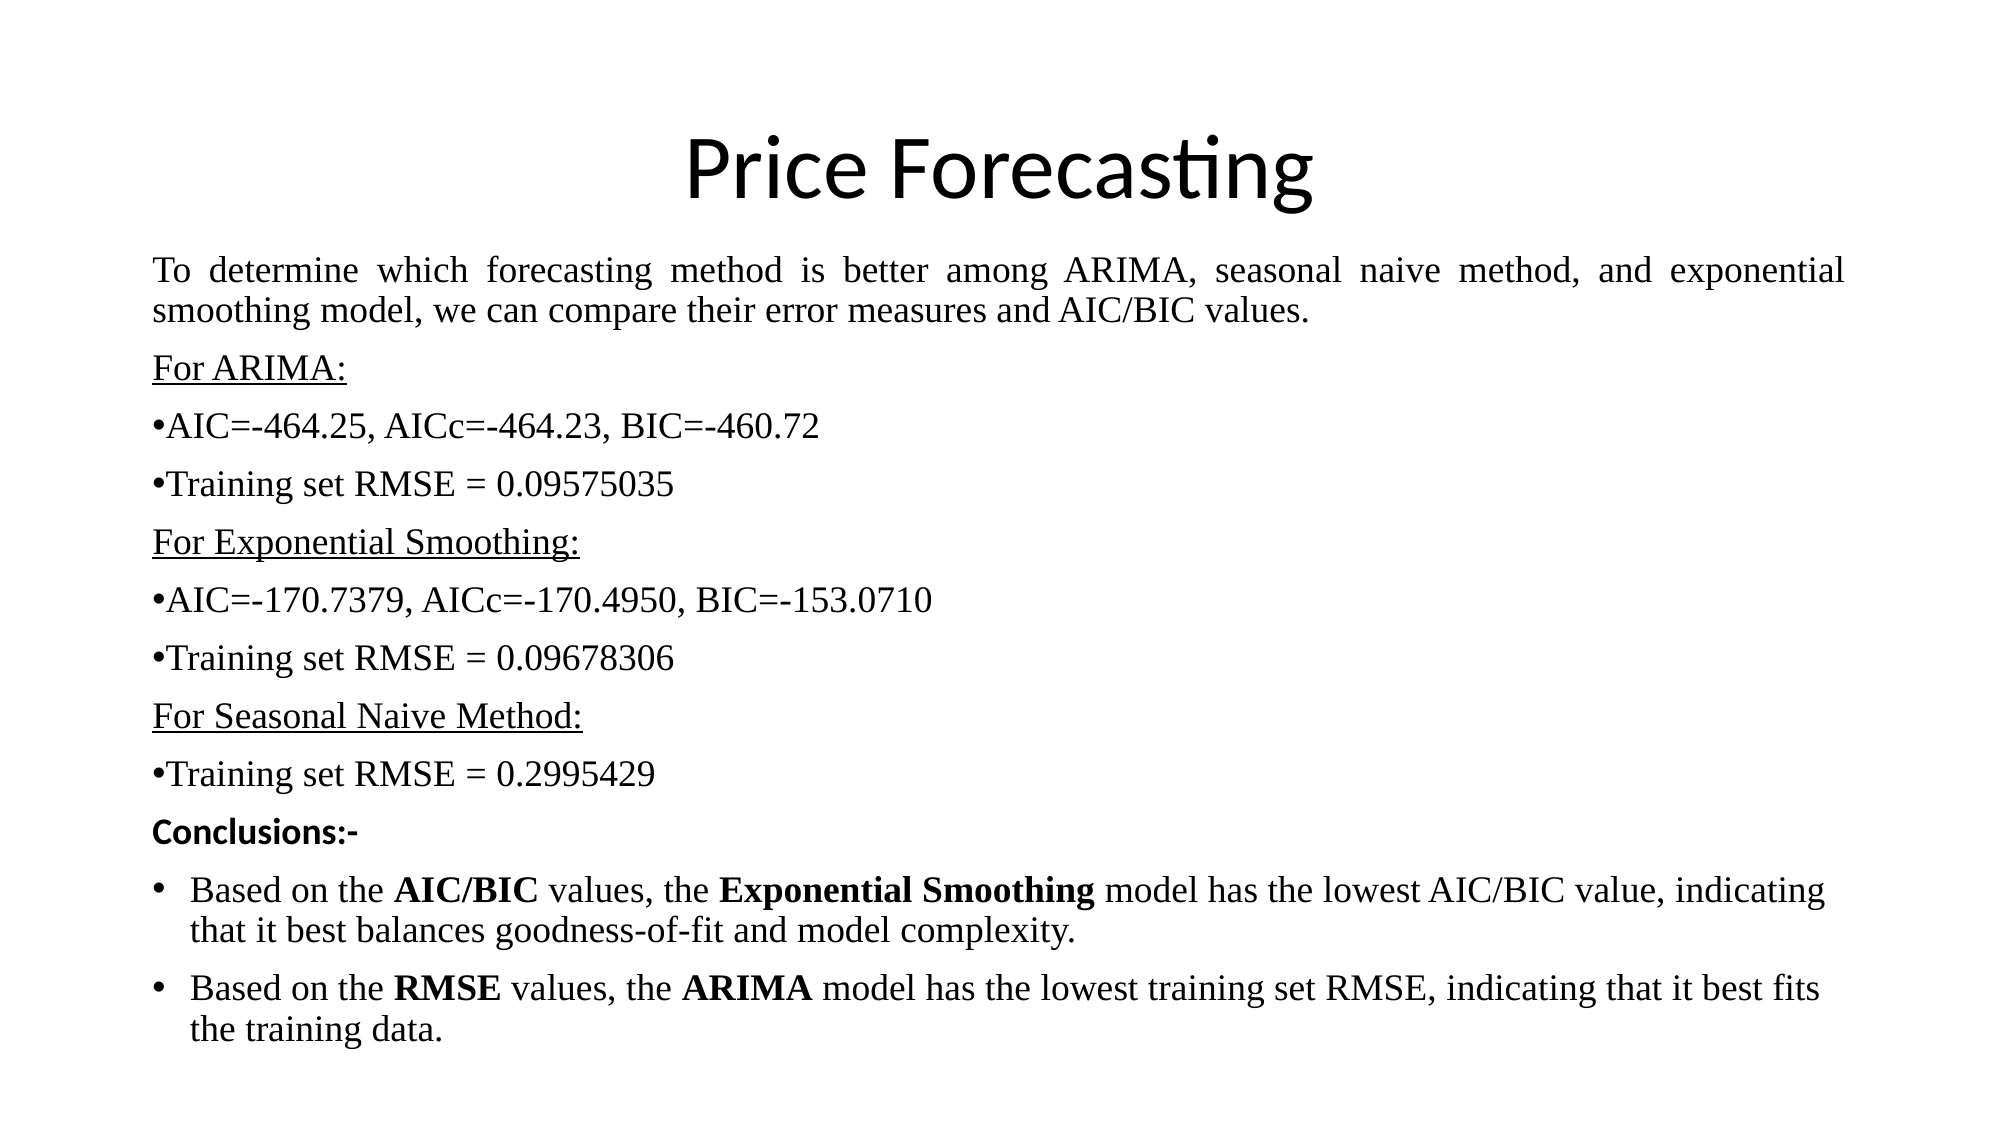

# Price Forecasting
To determine which forecasting method is better among ARIMA, seasonal naive method, and exponential smoothing model, we can compare their error measures and AIC/BIC values.
For ARIMA:
AIC=-464.25, AICc=-464.23, BIC=-460.72
Training set RMSE = 0.09575035
For Exponential Smoothing:
AIC=-170.7379, AICc=-170.4950, BIC=-153.0710
Training set RMSE = 0.09678306
For Seasonal Naive Method:
Training set RMSE = 0.2995429
Conclusions:-
Based on the AIC/BIC values, the Exponential Smoothing model has the lowest AIC/BIC value, indicating that it best balances goodness-of-fit and model complexity.
Based on the RMSE values, the ARIMA model has the lowest training set RMSE, indicating that it best fits the training data.